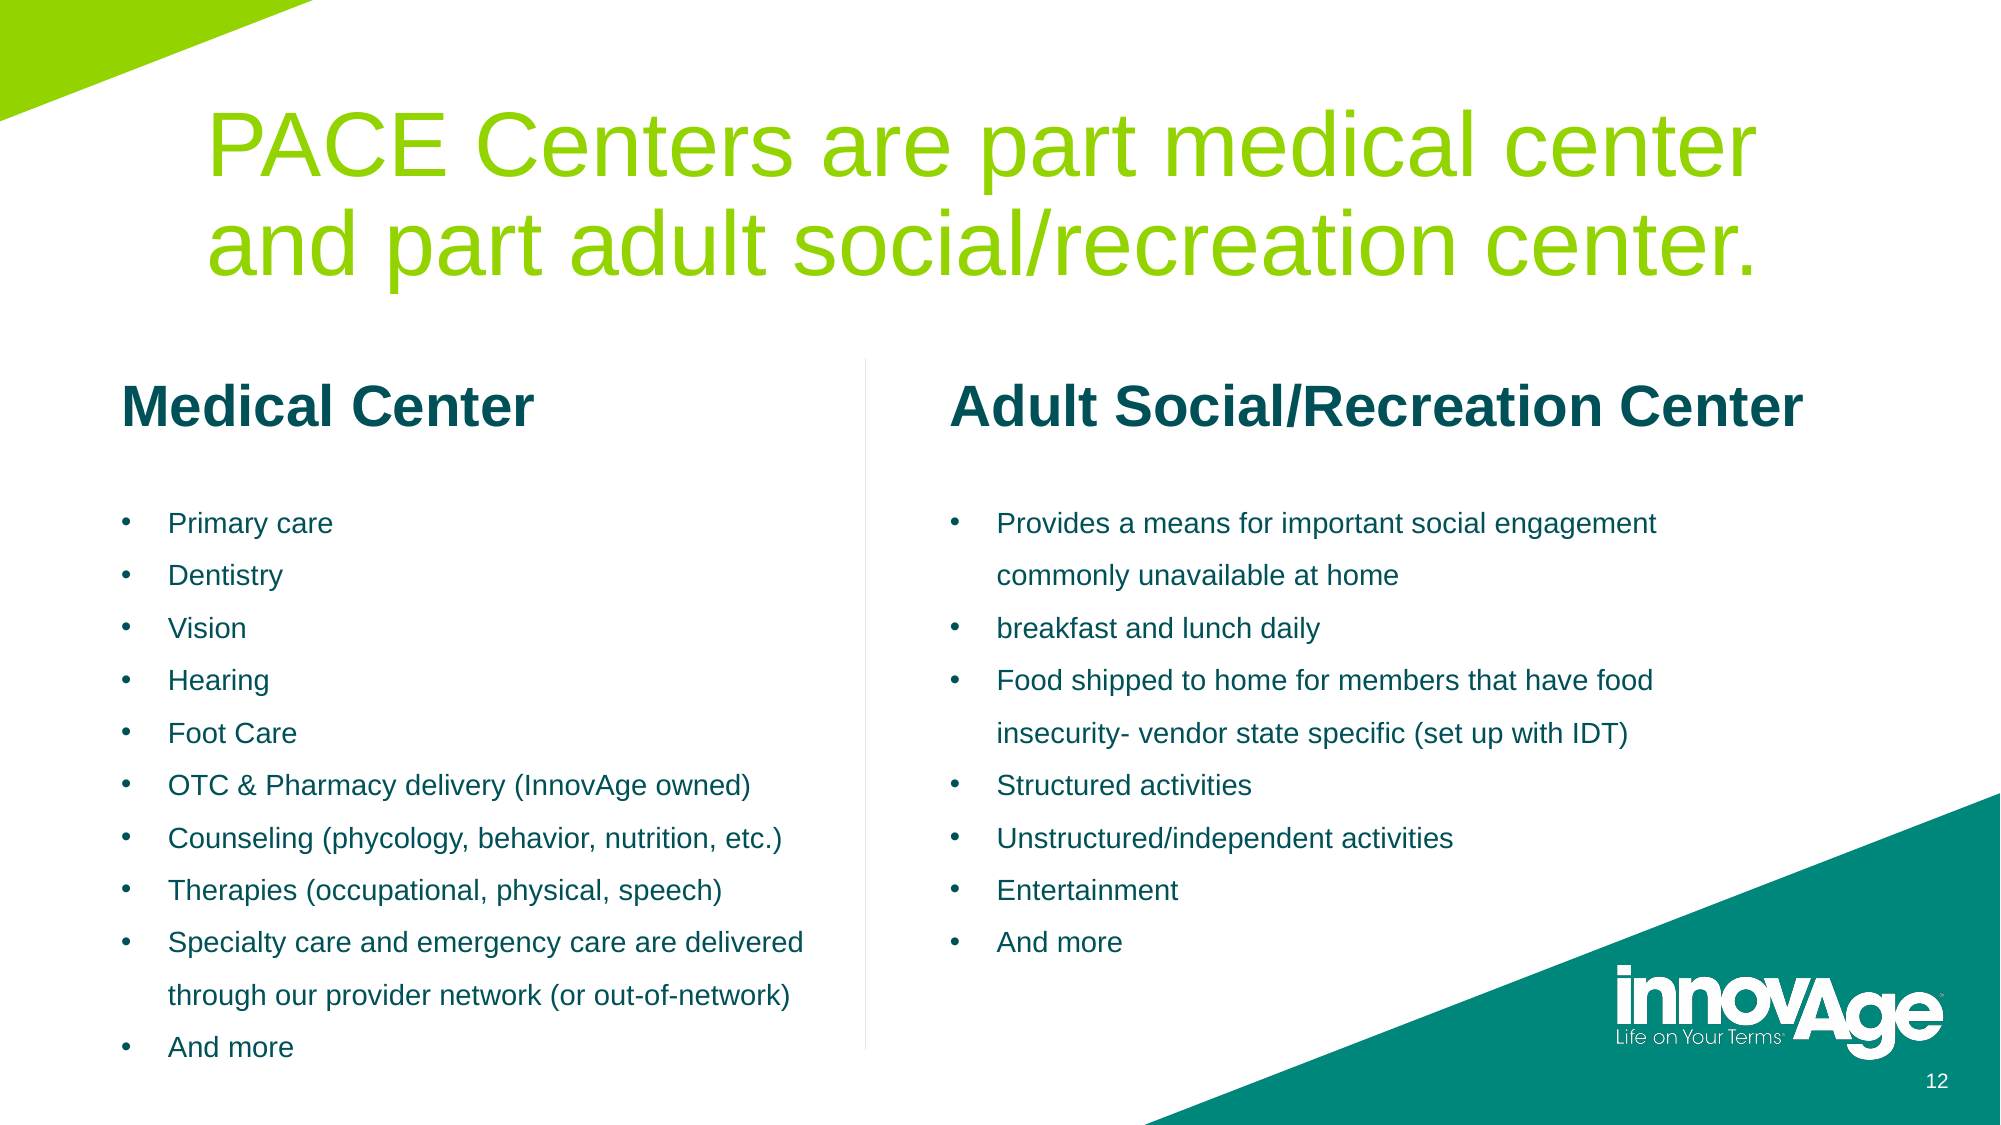

PACE Centers are part medical center and part adult social/recreation center.
Medical Center
Adult Social/Recreation Center
Primary care
Dentistry
Vision
Hearing
Foot Care
OTC & Pharmacy delivery (InnovAge owned)
Counseling (phycology, behavior, nutrition, etc.)
Therapies (occupational, physical, speech)
Specialty care and emergency care are delivered through our provider network (or out-of-network)
And more
Provides a means for important social engagement commonly unavailable at home
breakfast and lunch daily
Food shipped to home for members that have food insecurity- vendor state specific (set up with IDT)
Structured activities
Unstructured/independent activities
Entertainment
And more
12